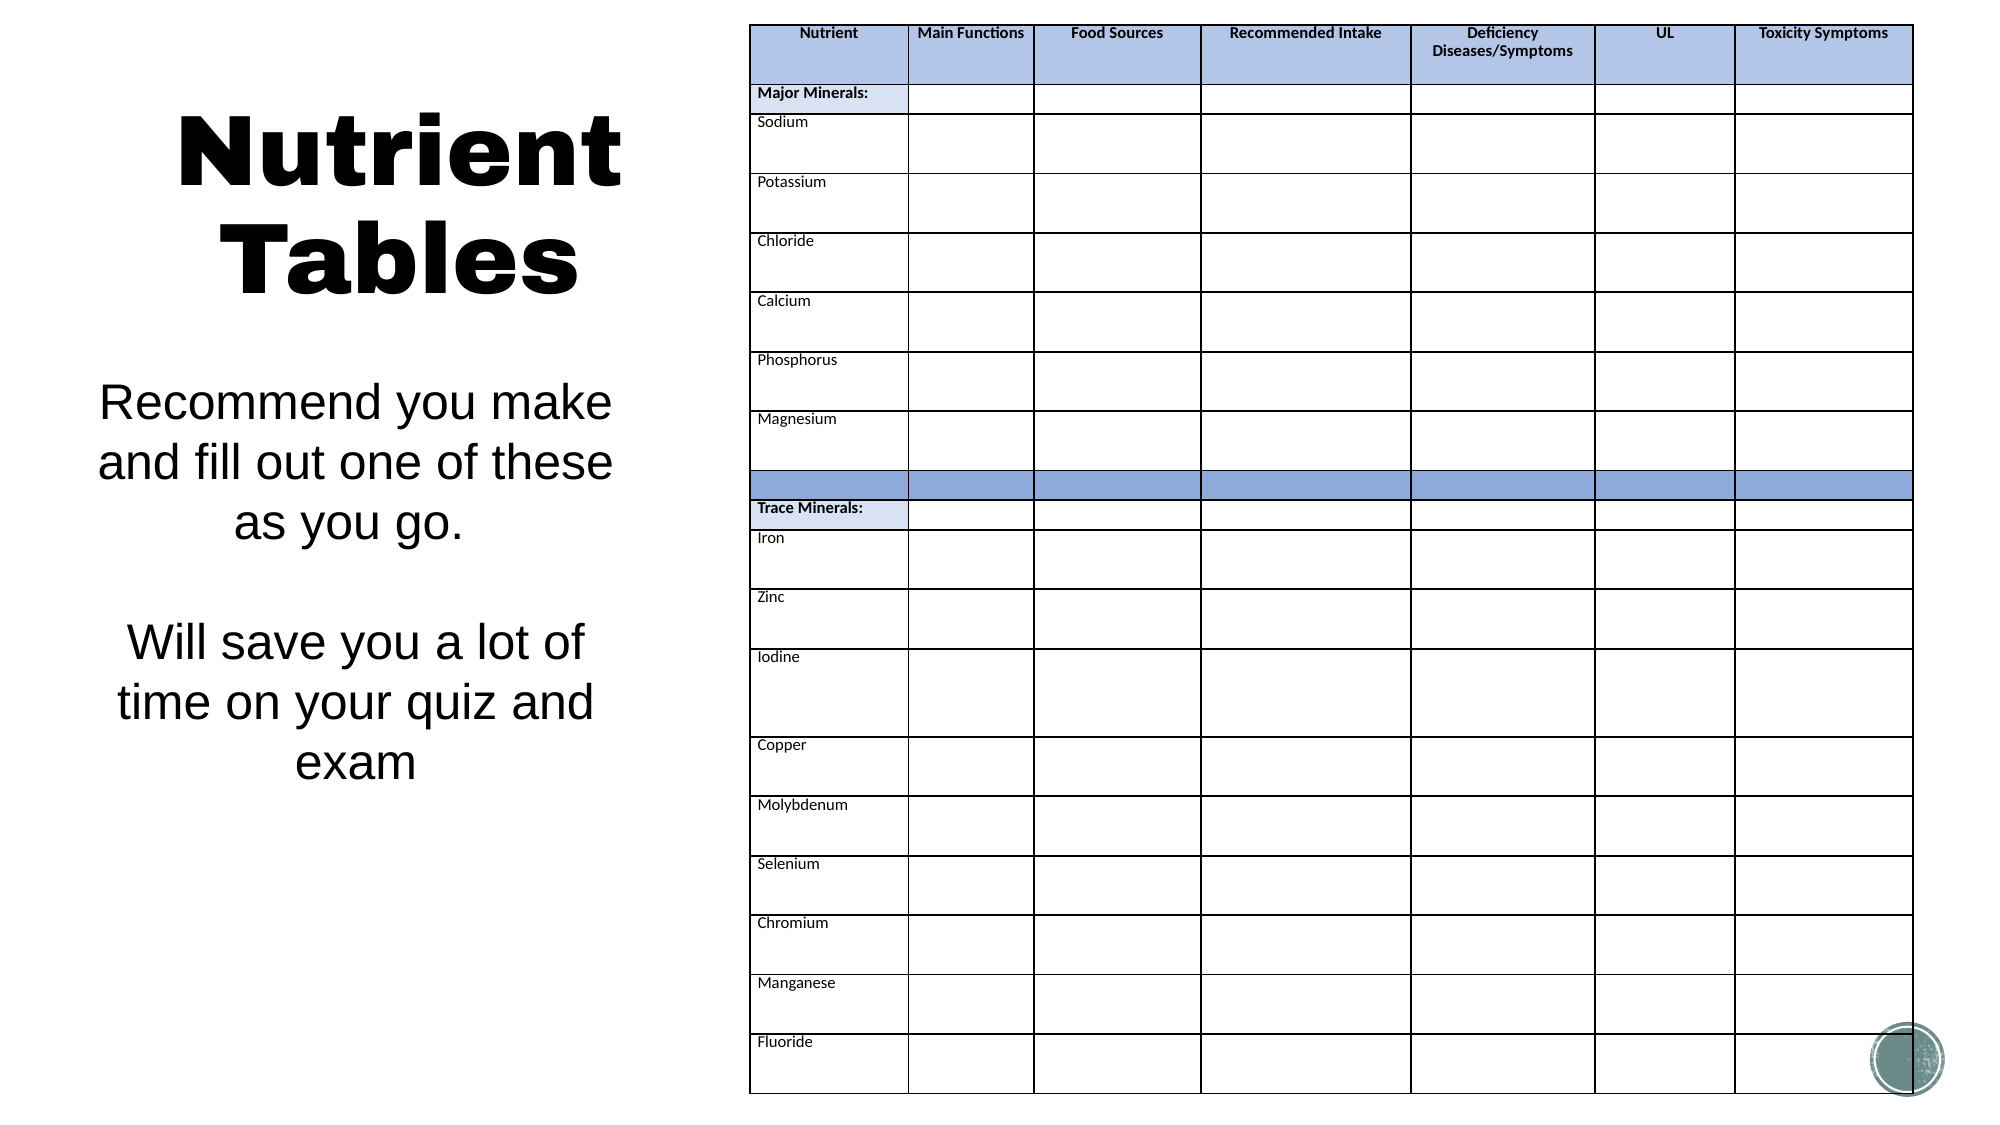

| Nutrient | Main Functions | Food Sources | Recommended Intake | Deficiency Diseases/Symptoms | UL | Toxicity Symptoms |
| --- | --- | --- | --- | --- | --- | --- |
| Major Minerals: |  |  |  |  |  |  |
| Sodium |  |  |  |  |  |  |
| Potassium |  |  |  |  |  |  |
| Chloride |  |  |  |  |  |  |
| Calcium |  |  |  |  |  |  |
| Phosphorus |  |  |  |  |  |  |
| Magnesium |  |  |  |  |  |  |
|  |  |  |  |  |  |  |
| Trace Minerals: |  |  |  |  |  |  |
| Iron |  |  |  |  |  |  |
| Zinc |  |  |  |  |  |  |
| Iodine |  |  |  |  |  |  |
| Copper |  |  |  |  |  |  |
| Molybdenum |  |  |  |  |  |  |
| Selenium |  |  |  |  |  |  |
| Chromium |  |  |  |  |  |  |
| Manganese |  |  |  |  |  |  |
| Fluoride |  |  |  |  |  |  |
# Nutrient Tables
Recommend you make and fill out one of these as you go.

Will save you a lot of time on your quiz and exam